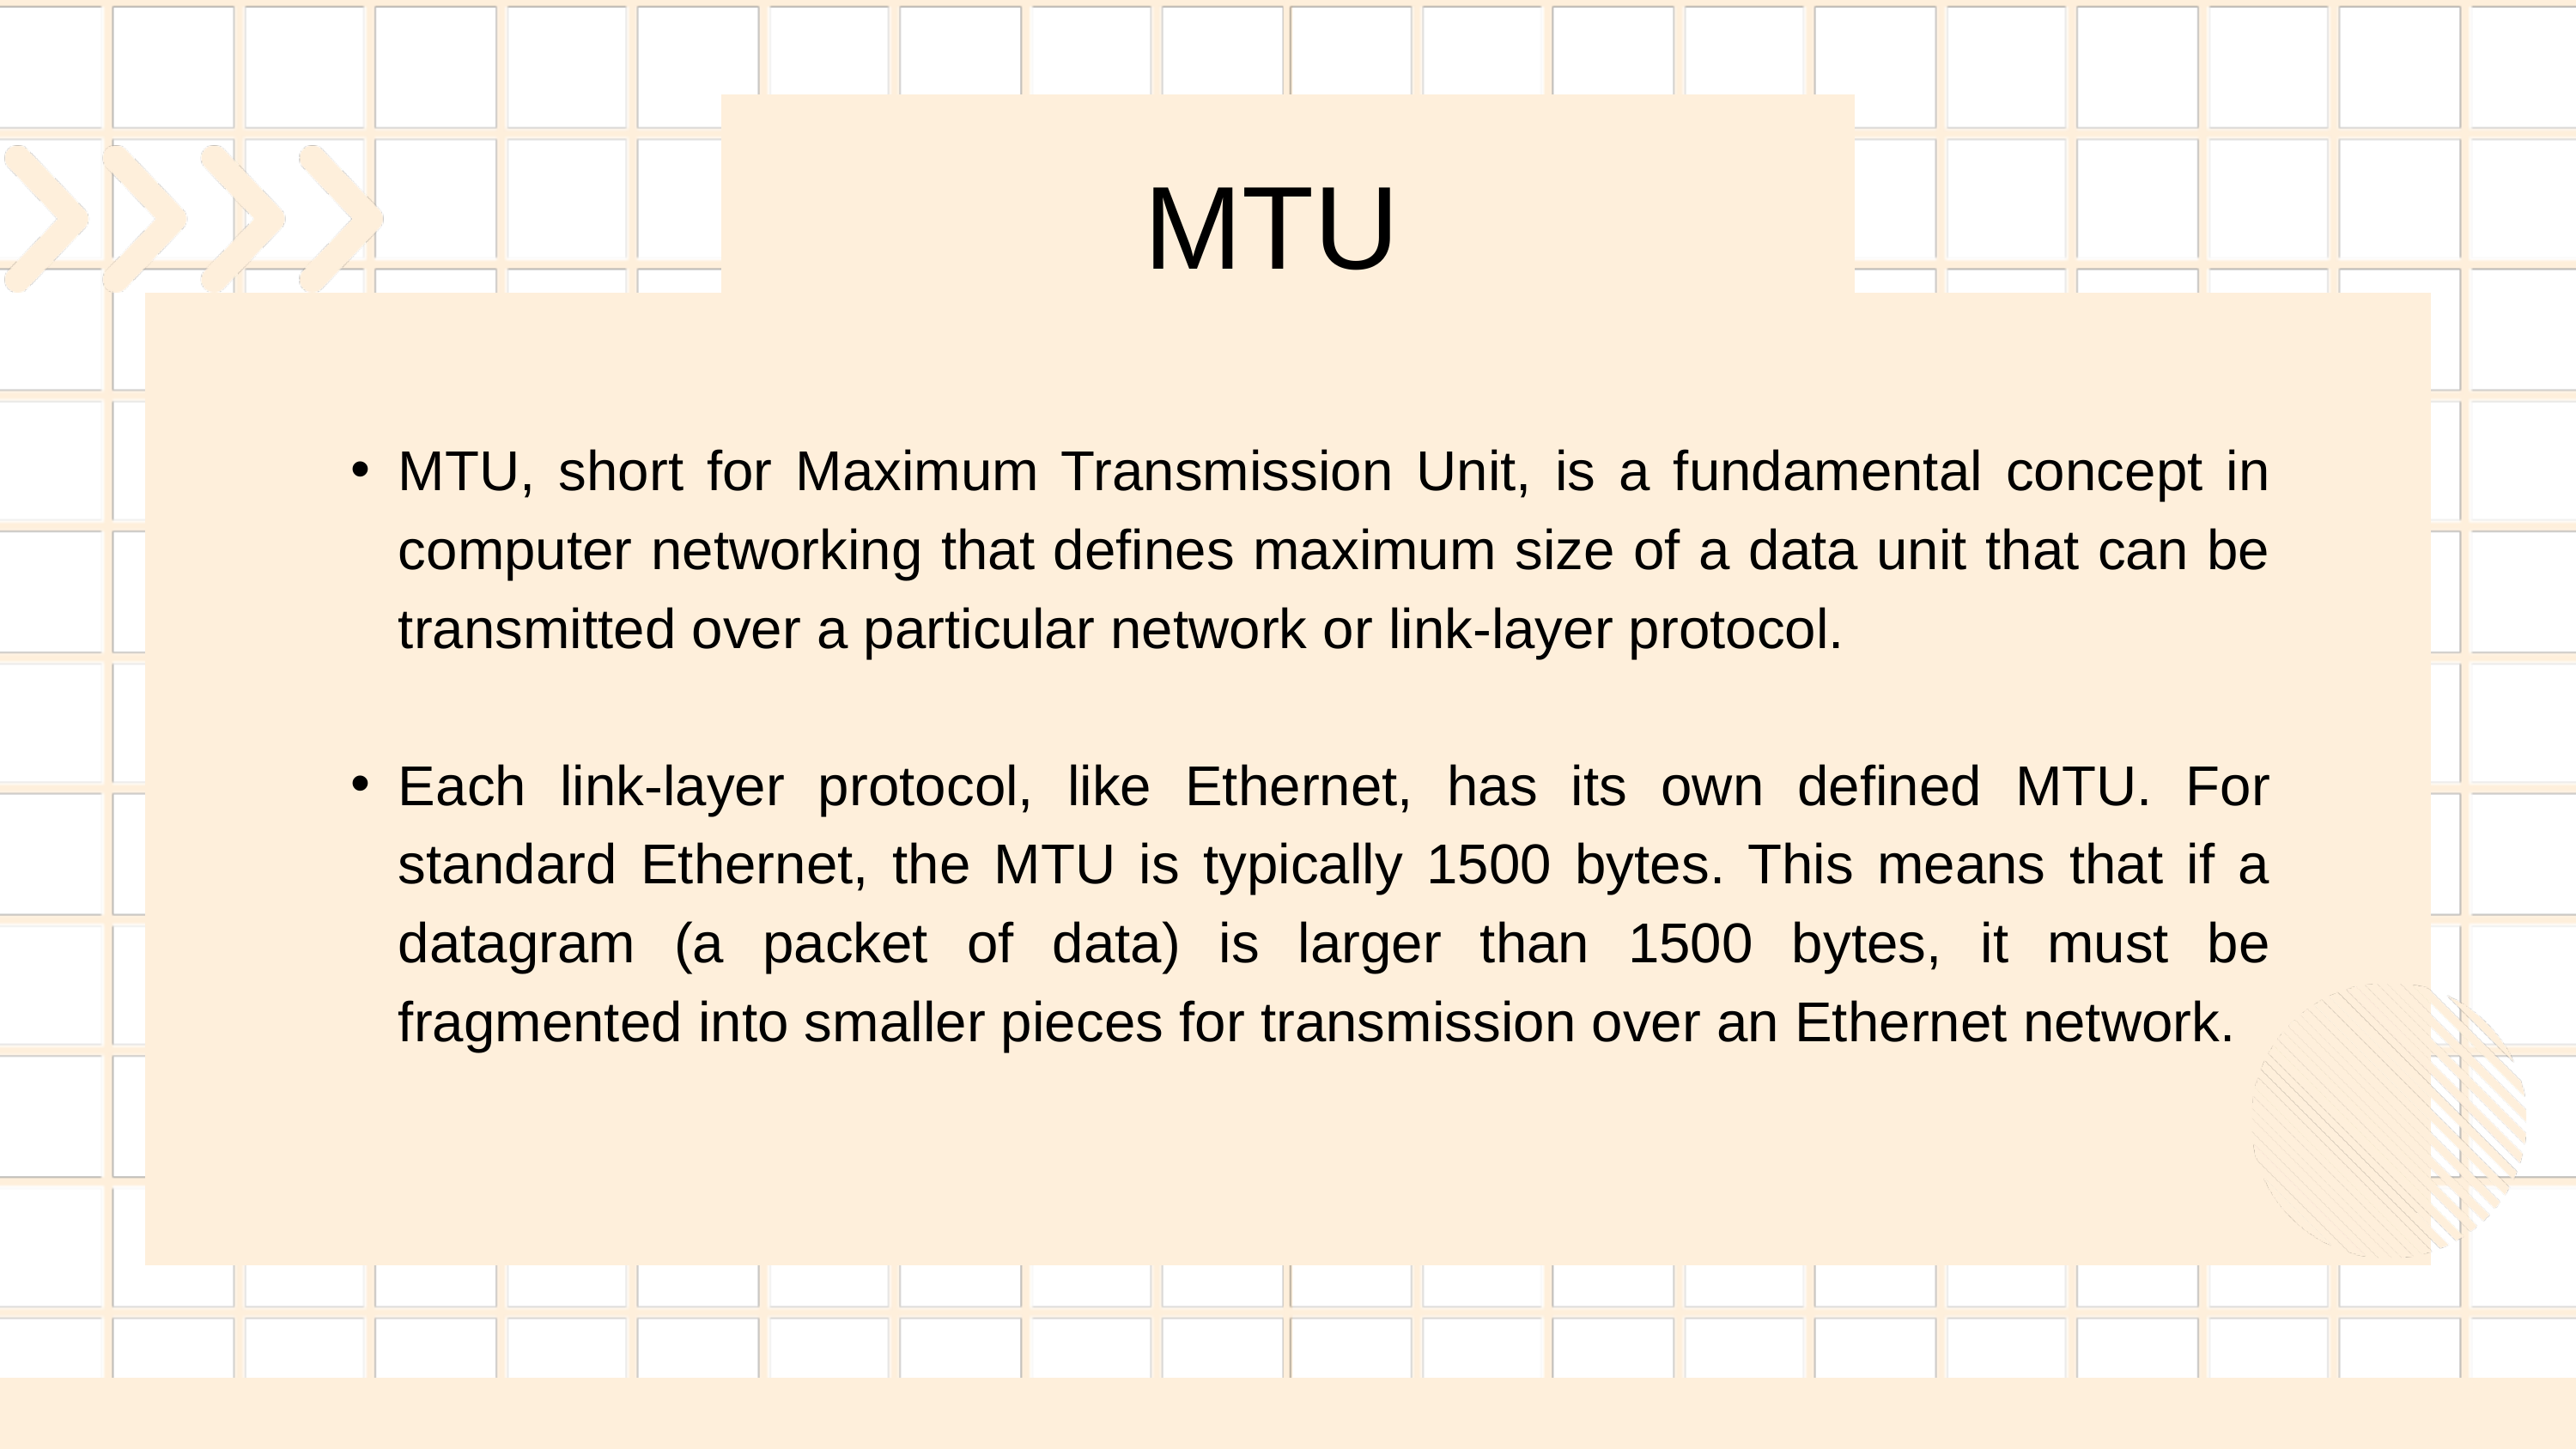

MTU

MTU, short for Maximum Transmission Unit, is a fundamental concept in computer networking that defines maximum size of a data unit that can be transmitted over a particular network or link-layer protocol.

Each link-layer protocol, like Ethernet, has its own defined MTU. For standard Ethernet, the MTU is typically 1500 bytes. This means that if a datagram (a packet of data) is larger than 1500 bytes, it must be fragmented into smaller pieces for transmission over an Ethernet network.